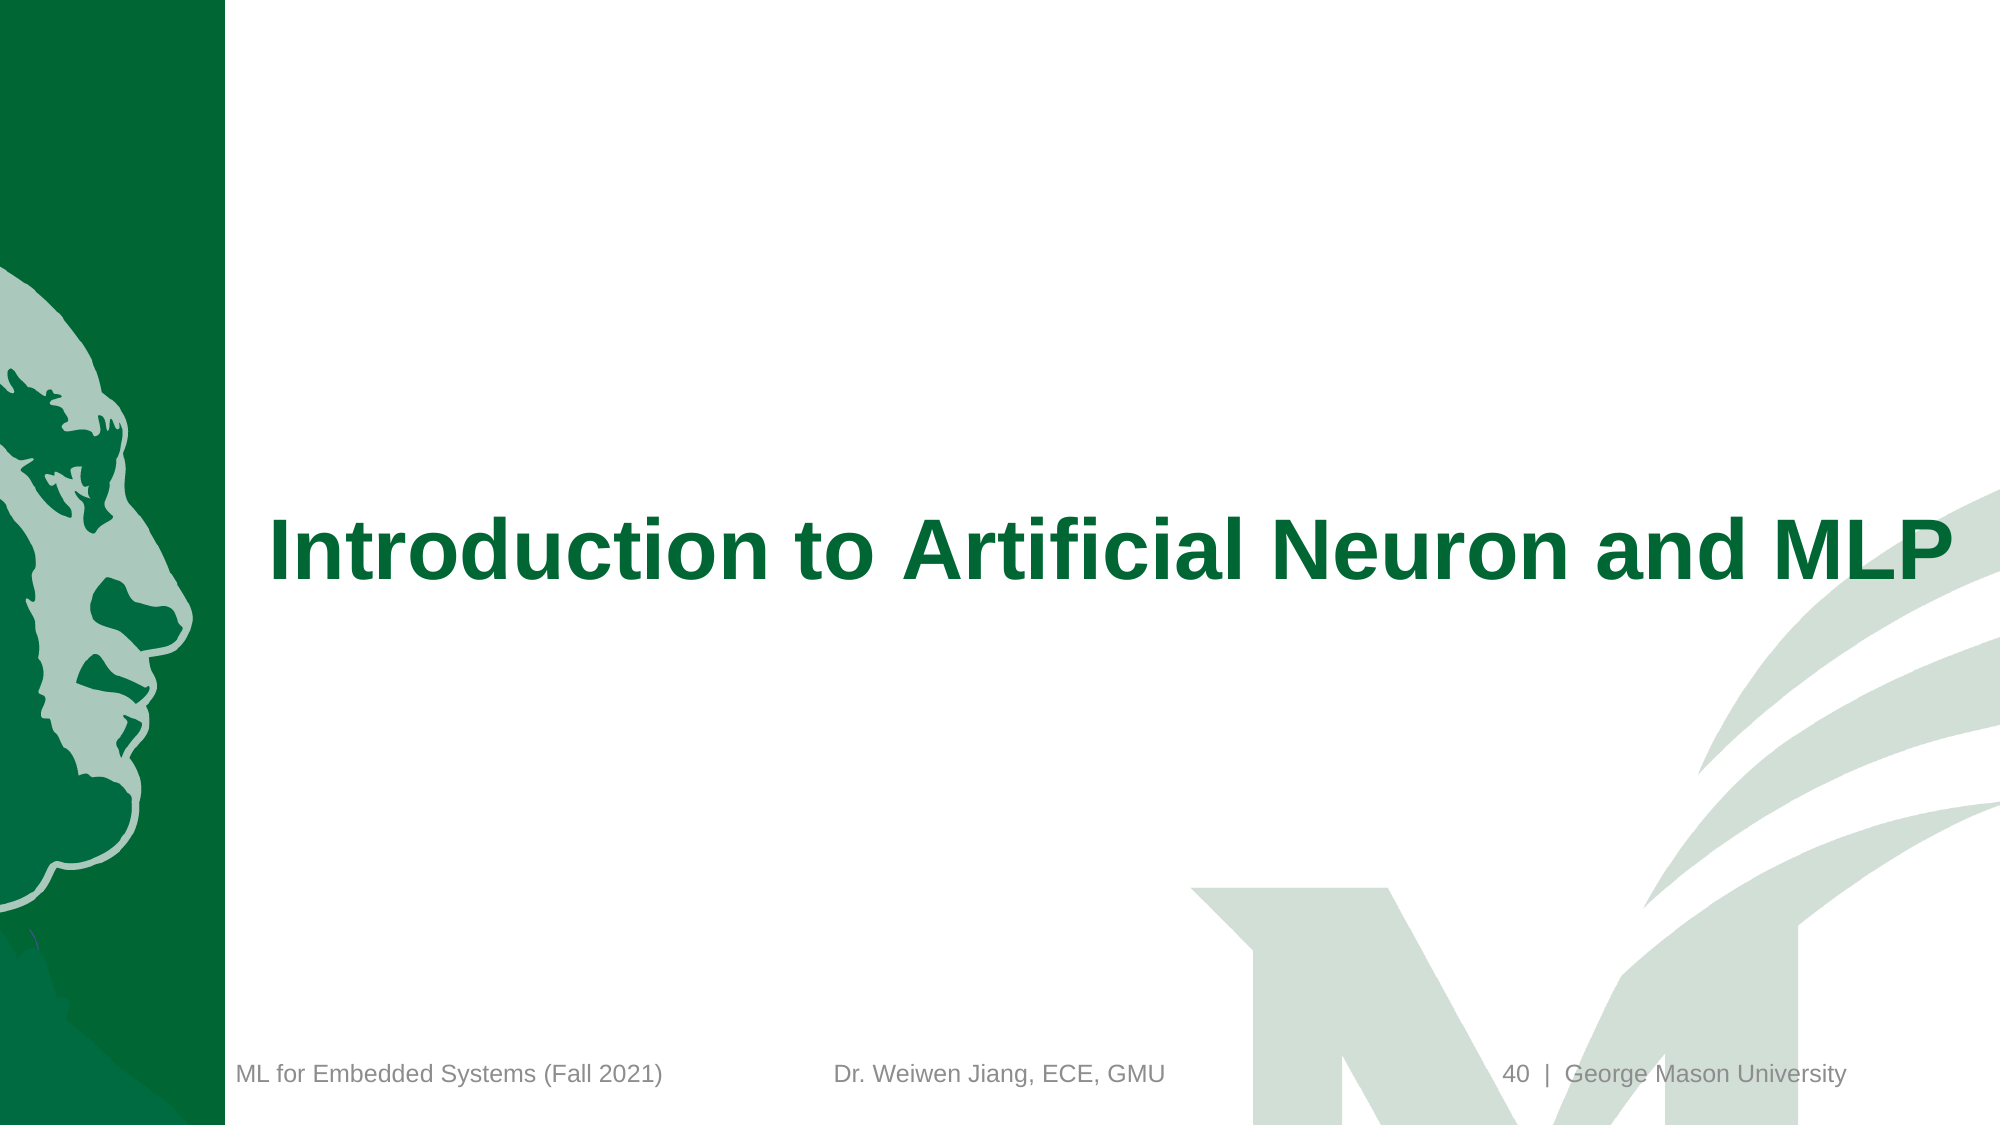

# Introduction to Artificial Neuron and MLP
40  |  George Mason University